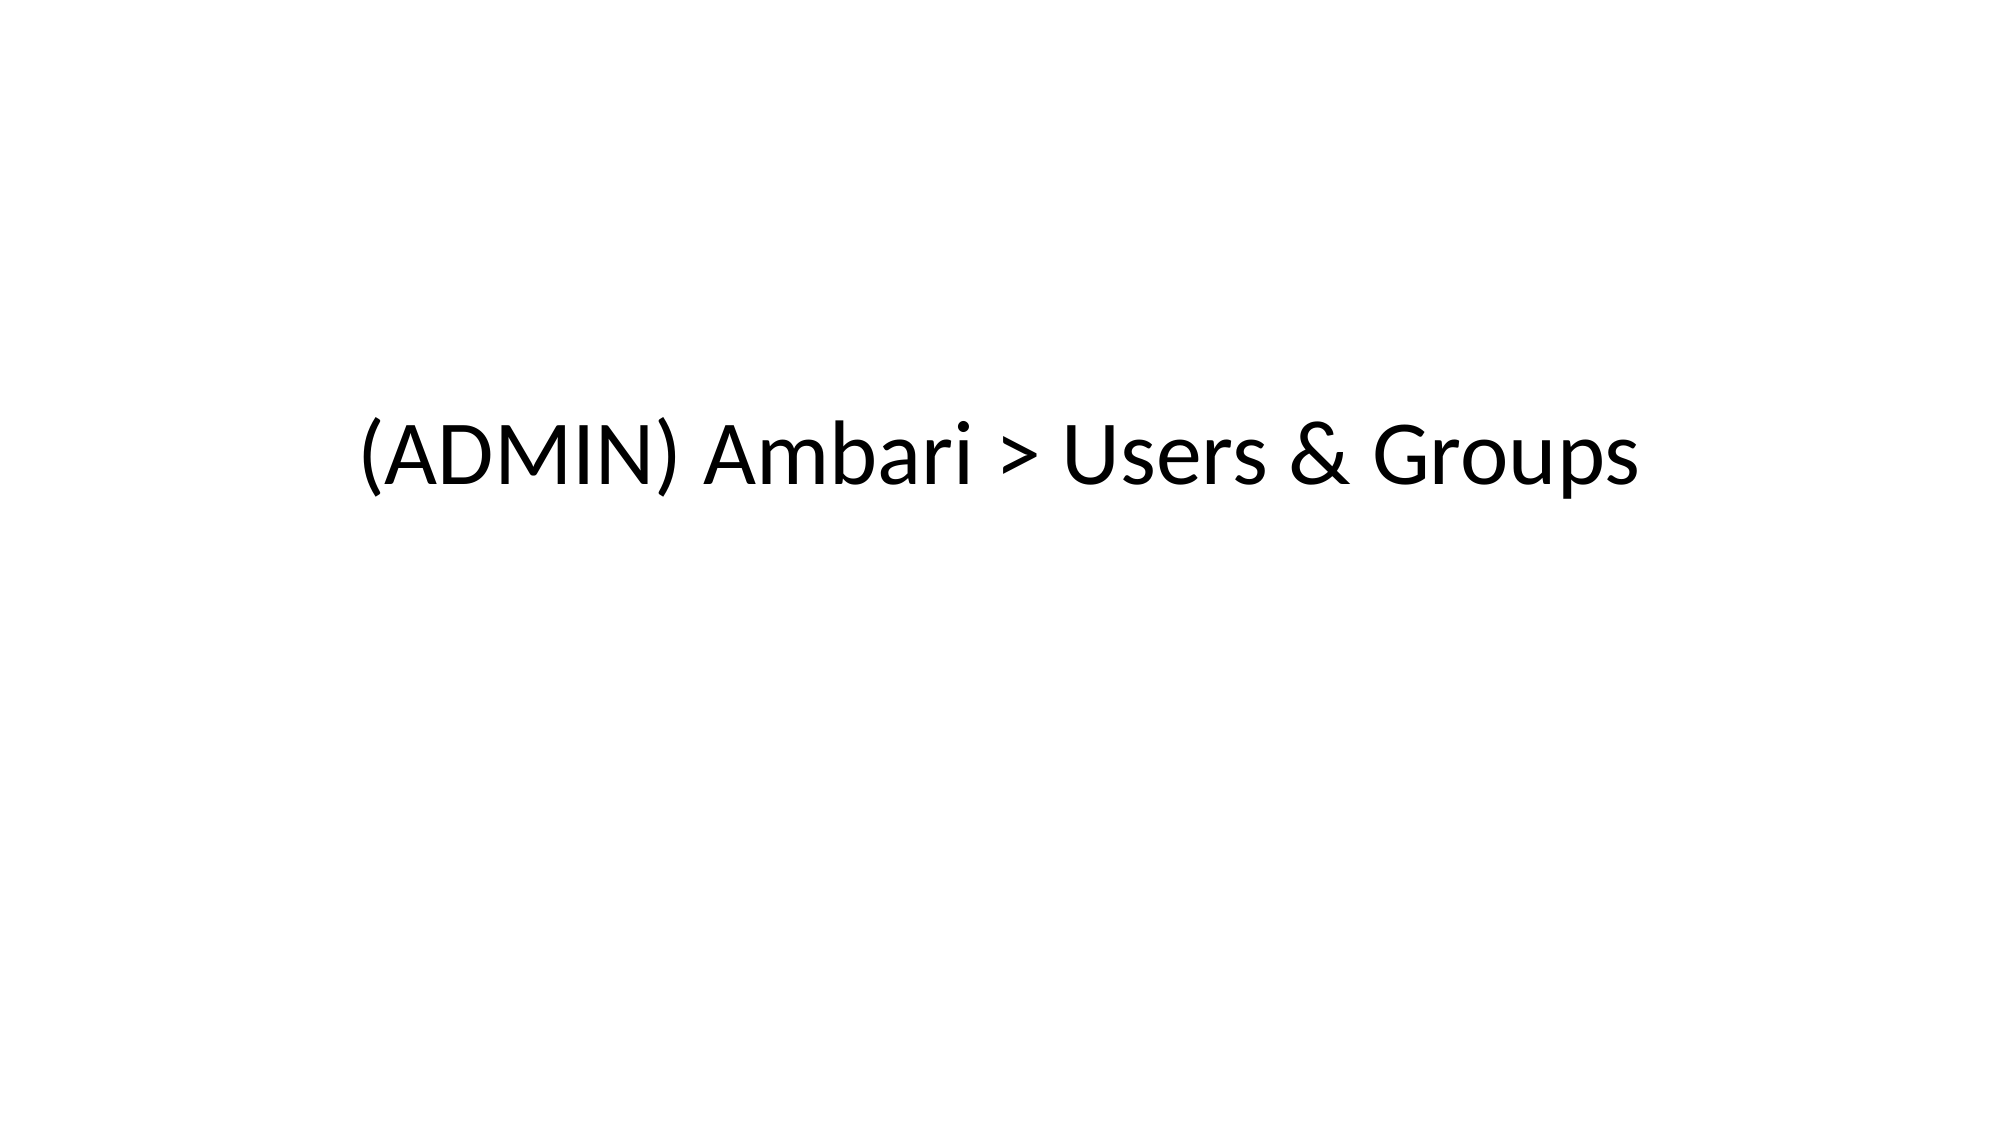

# (ADMIN) Ambari > Users & Groups